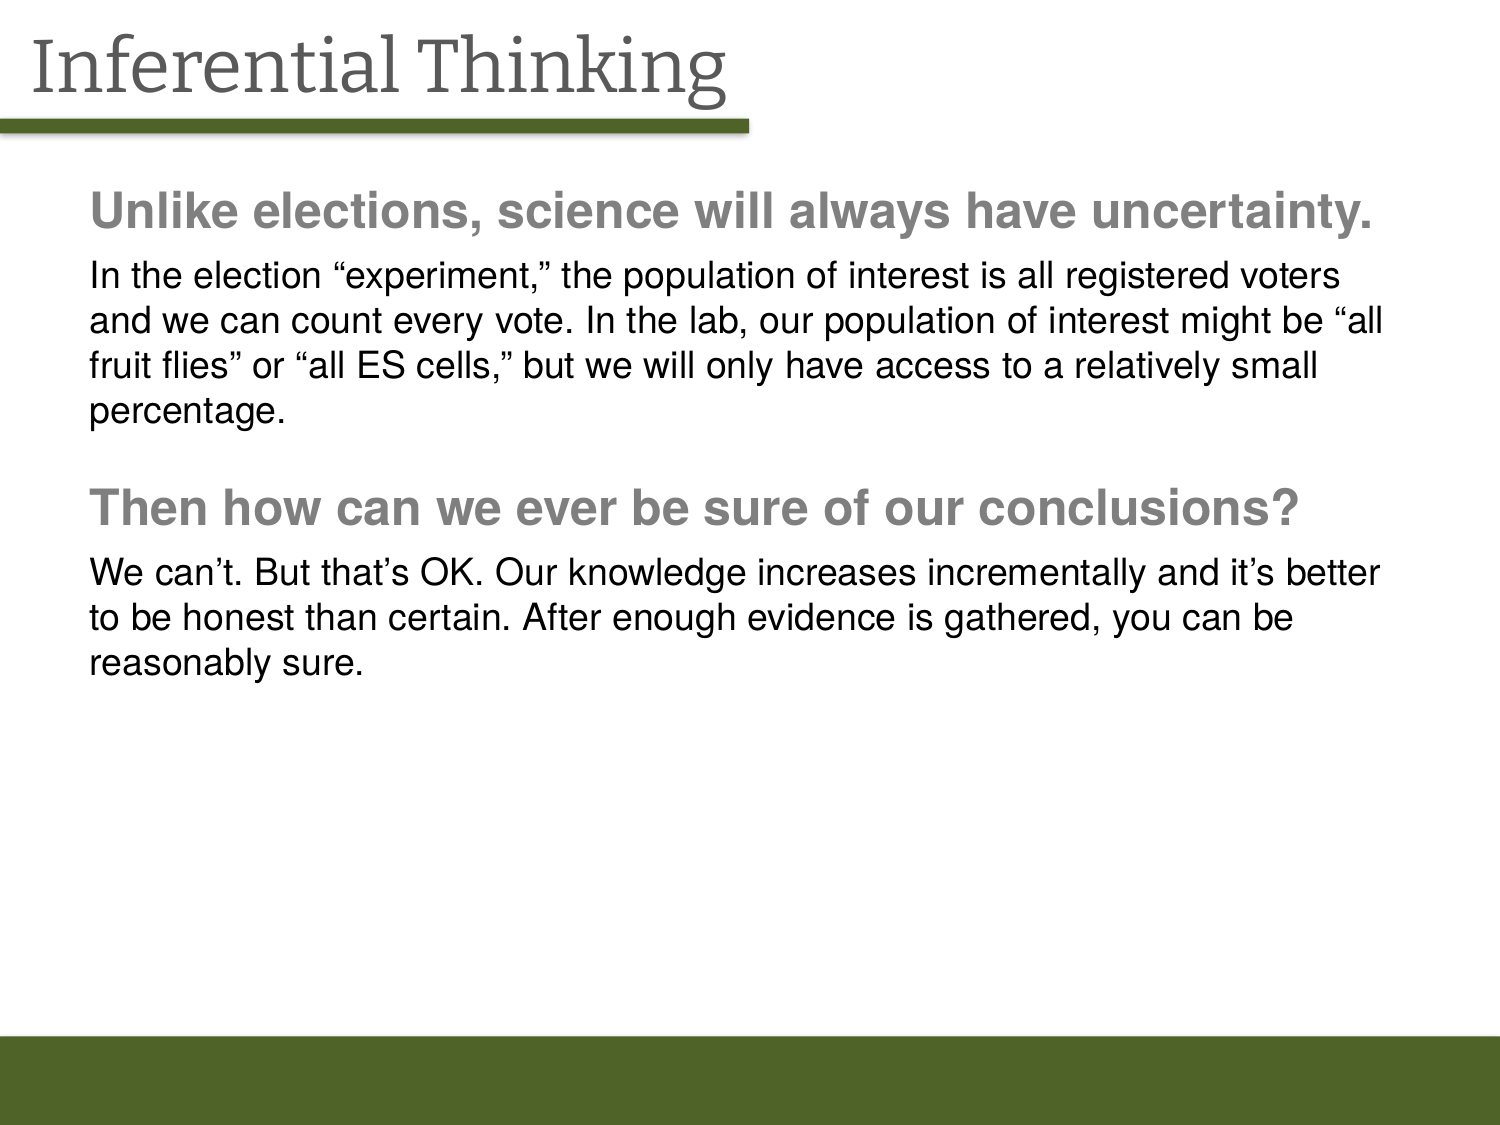

# Inferential Thinking

Unlike elections, science will always have uncertainty.

In the election “experiment,” the population of interest is all registered voters and we can count every vote. In the lab, our population of interest might be “all fruit flies” or “all ES cells,” but we will only have access to a relatively small percentage.

Then how can we ever be sure of our conclusions?

We can’t. But that’s OK. Our knowledge increases incrementally and it’s better to be honest than certain. After enough evidence is gathered, you can be reasonably sure.